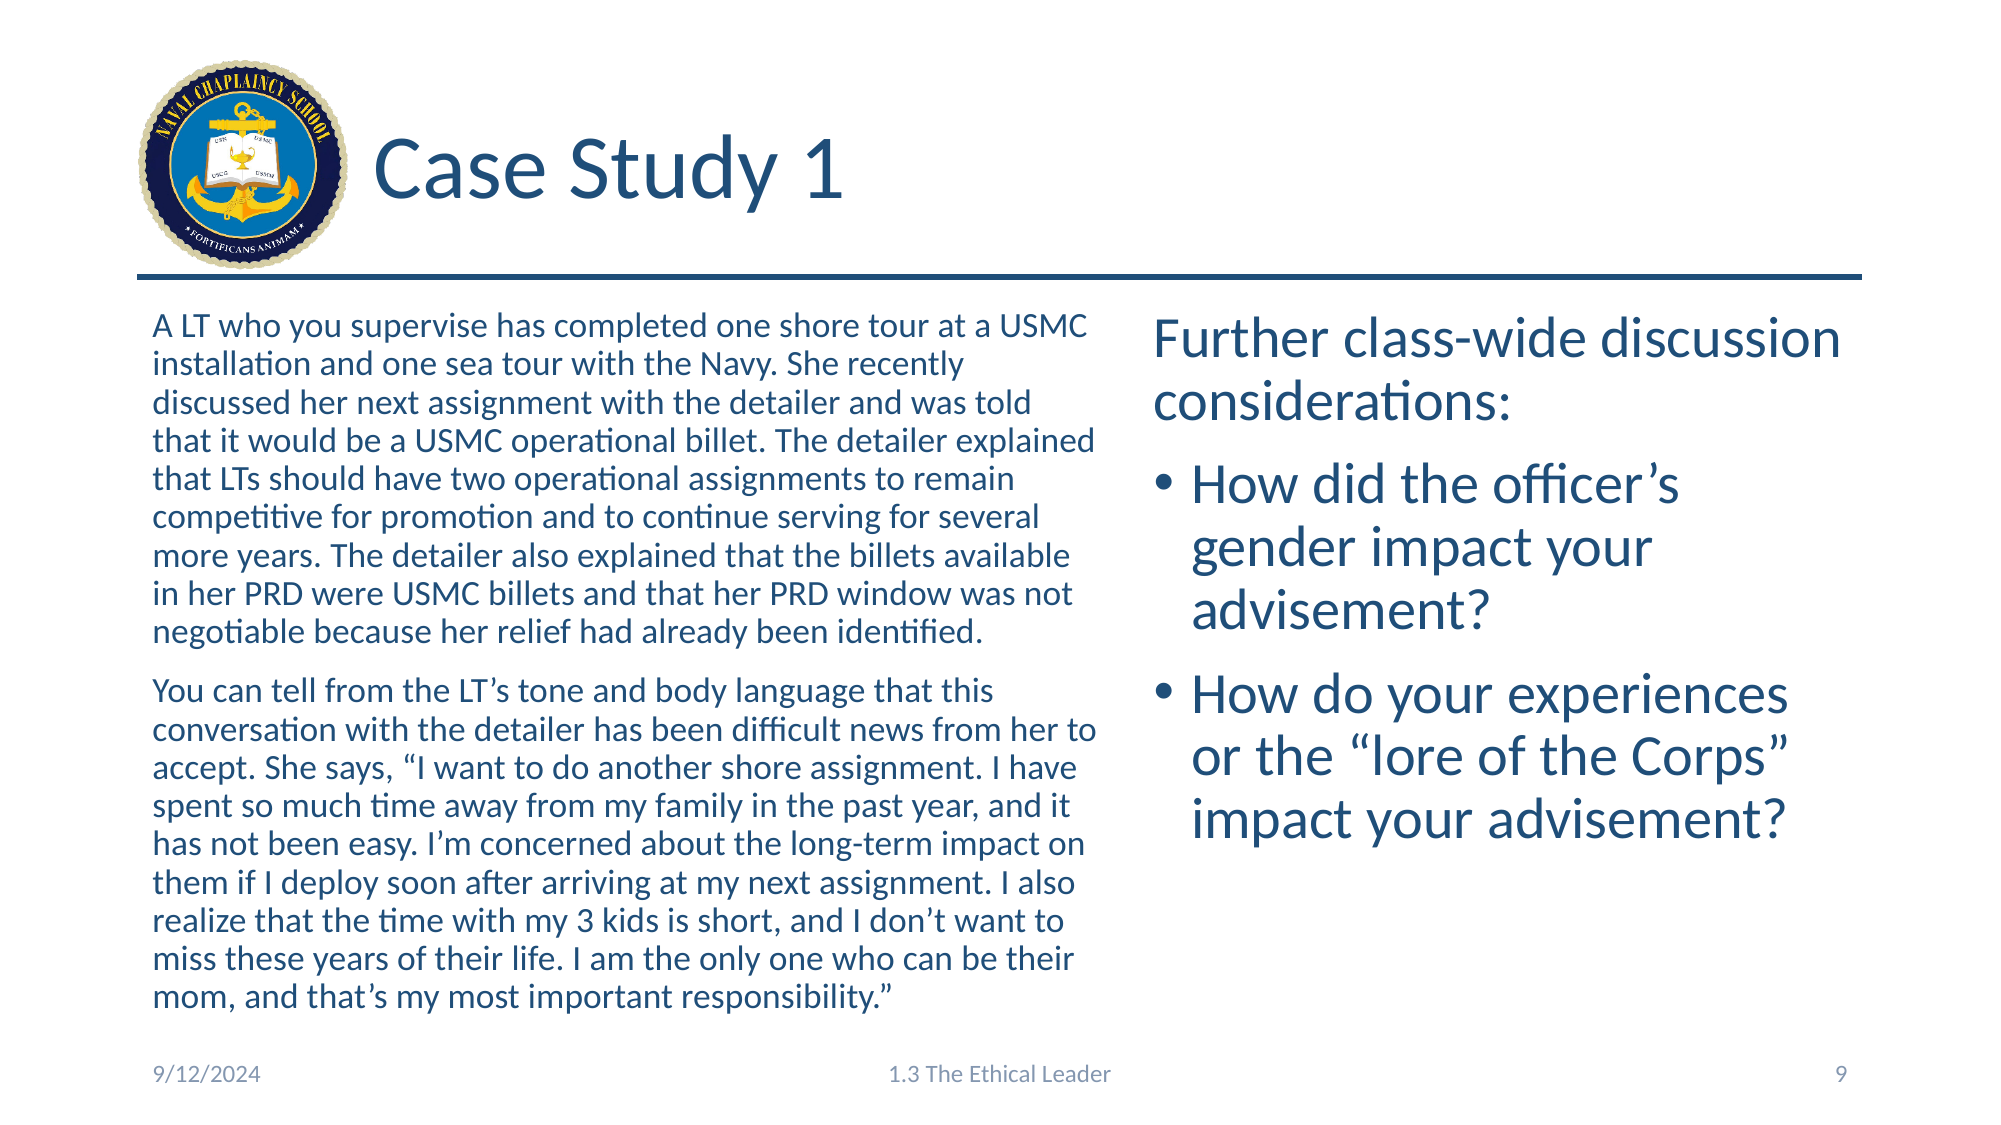

# Case Study 1
A LT who you supervise has completed one shore tour at a USMC installation and one sea tour with the Navy. She recently discussed her next assignment with the detailer and was told that it would be a USMC operational billet. The detailer explained that LTs should have two operational assignments to remain competitive for promotion and to continue serving for several more years. The detailer also explained that the billets available in her PRD were USMC billets and that her PRD window was not negotiable because her relief had already been identified.
You can tell from the LT’s tone and body language that this conversation with the detailer has been difficult news from her to accept. She says, “I want to do another shore assignment. I have spent so much time away from my family in the past year, and it has not been easy. I’m concerned about the long-term impact on them if I deploy soon after arriving at my next assignment. I also realize that the time with my 3 kids is short, and I don’t want to miss these years of their life. I am the only one who can be their mom, and that’s my most important responsibility.”

Further class-wide discussion considerations:
How did the officer’s gender impact your advisement?
How do your experiences or the “lore of the Corps” impact your advisement?
9/12/2024
1.3 The Ethical Leader
9